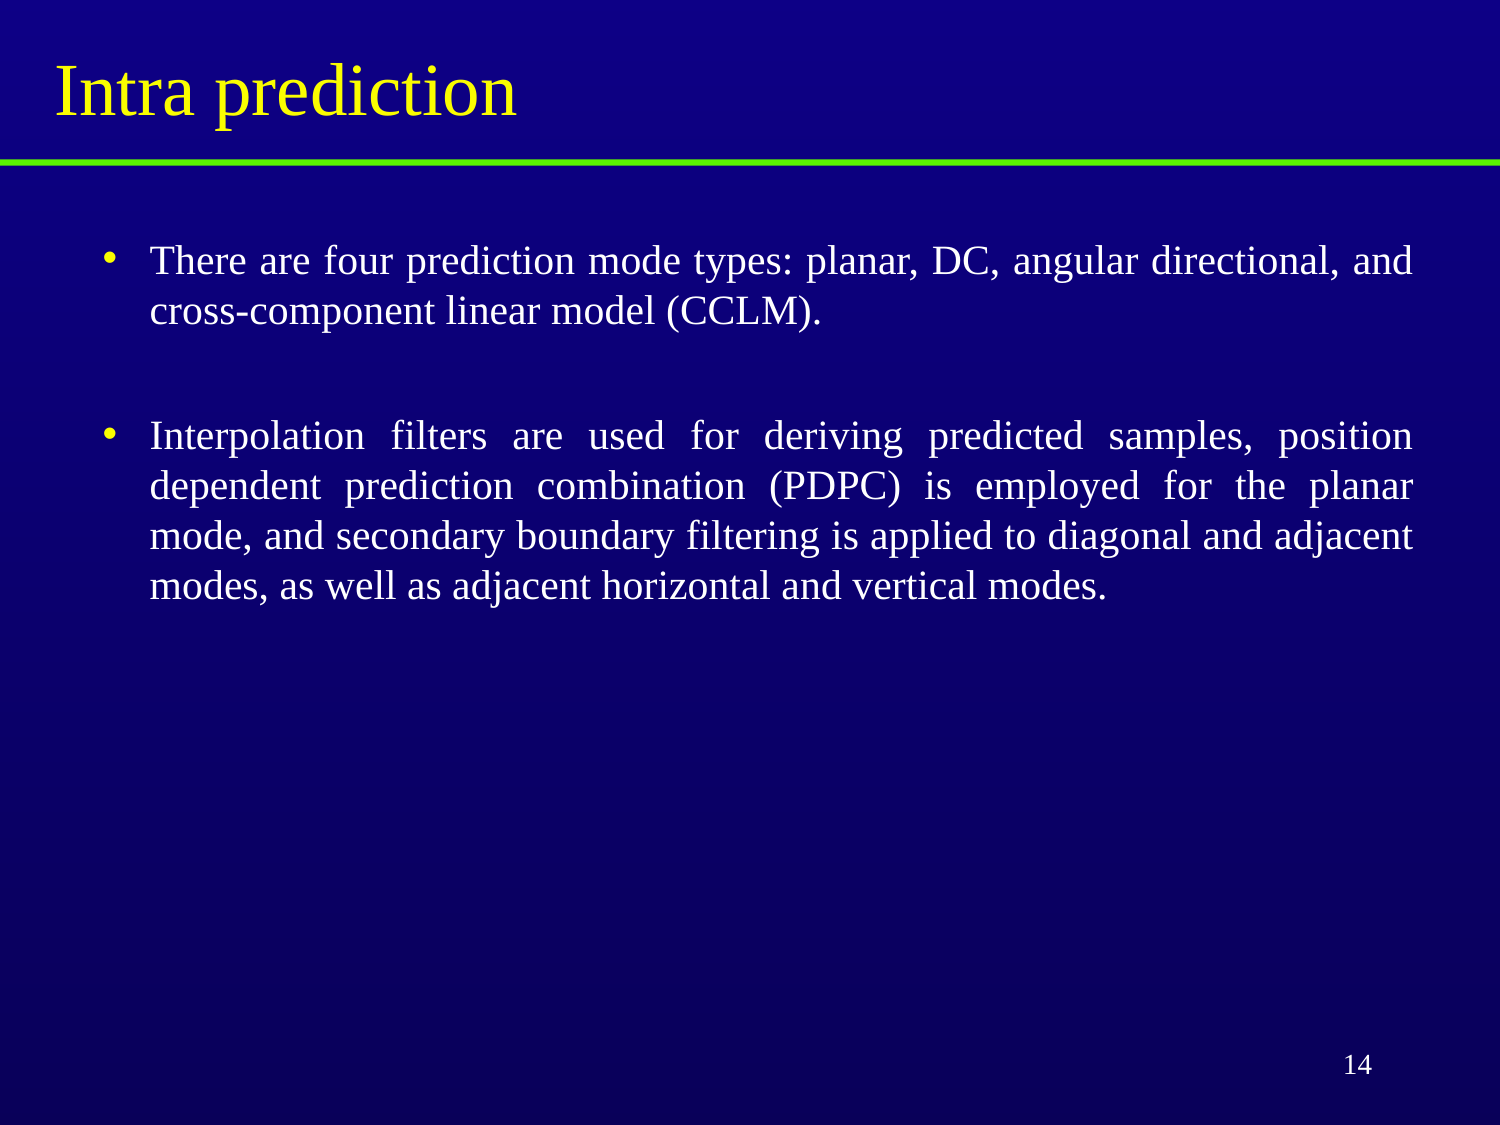

# Intra prediction
There are four prediction mode types: planar, DC, angular directional, and cross-component linear model (CCLM).

Interpolation filters are used for deriving predicted samples, position dependent prediction combination (PDPC) is employed for the planar mode, and secondary boundary filtering is applied to diagonal and adjacent modes, as well as adjacent horizontal and vertical modes.

14